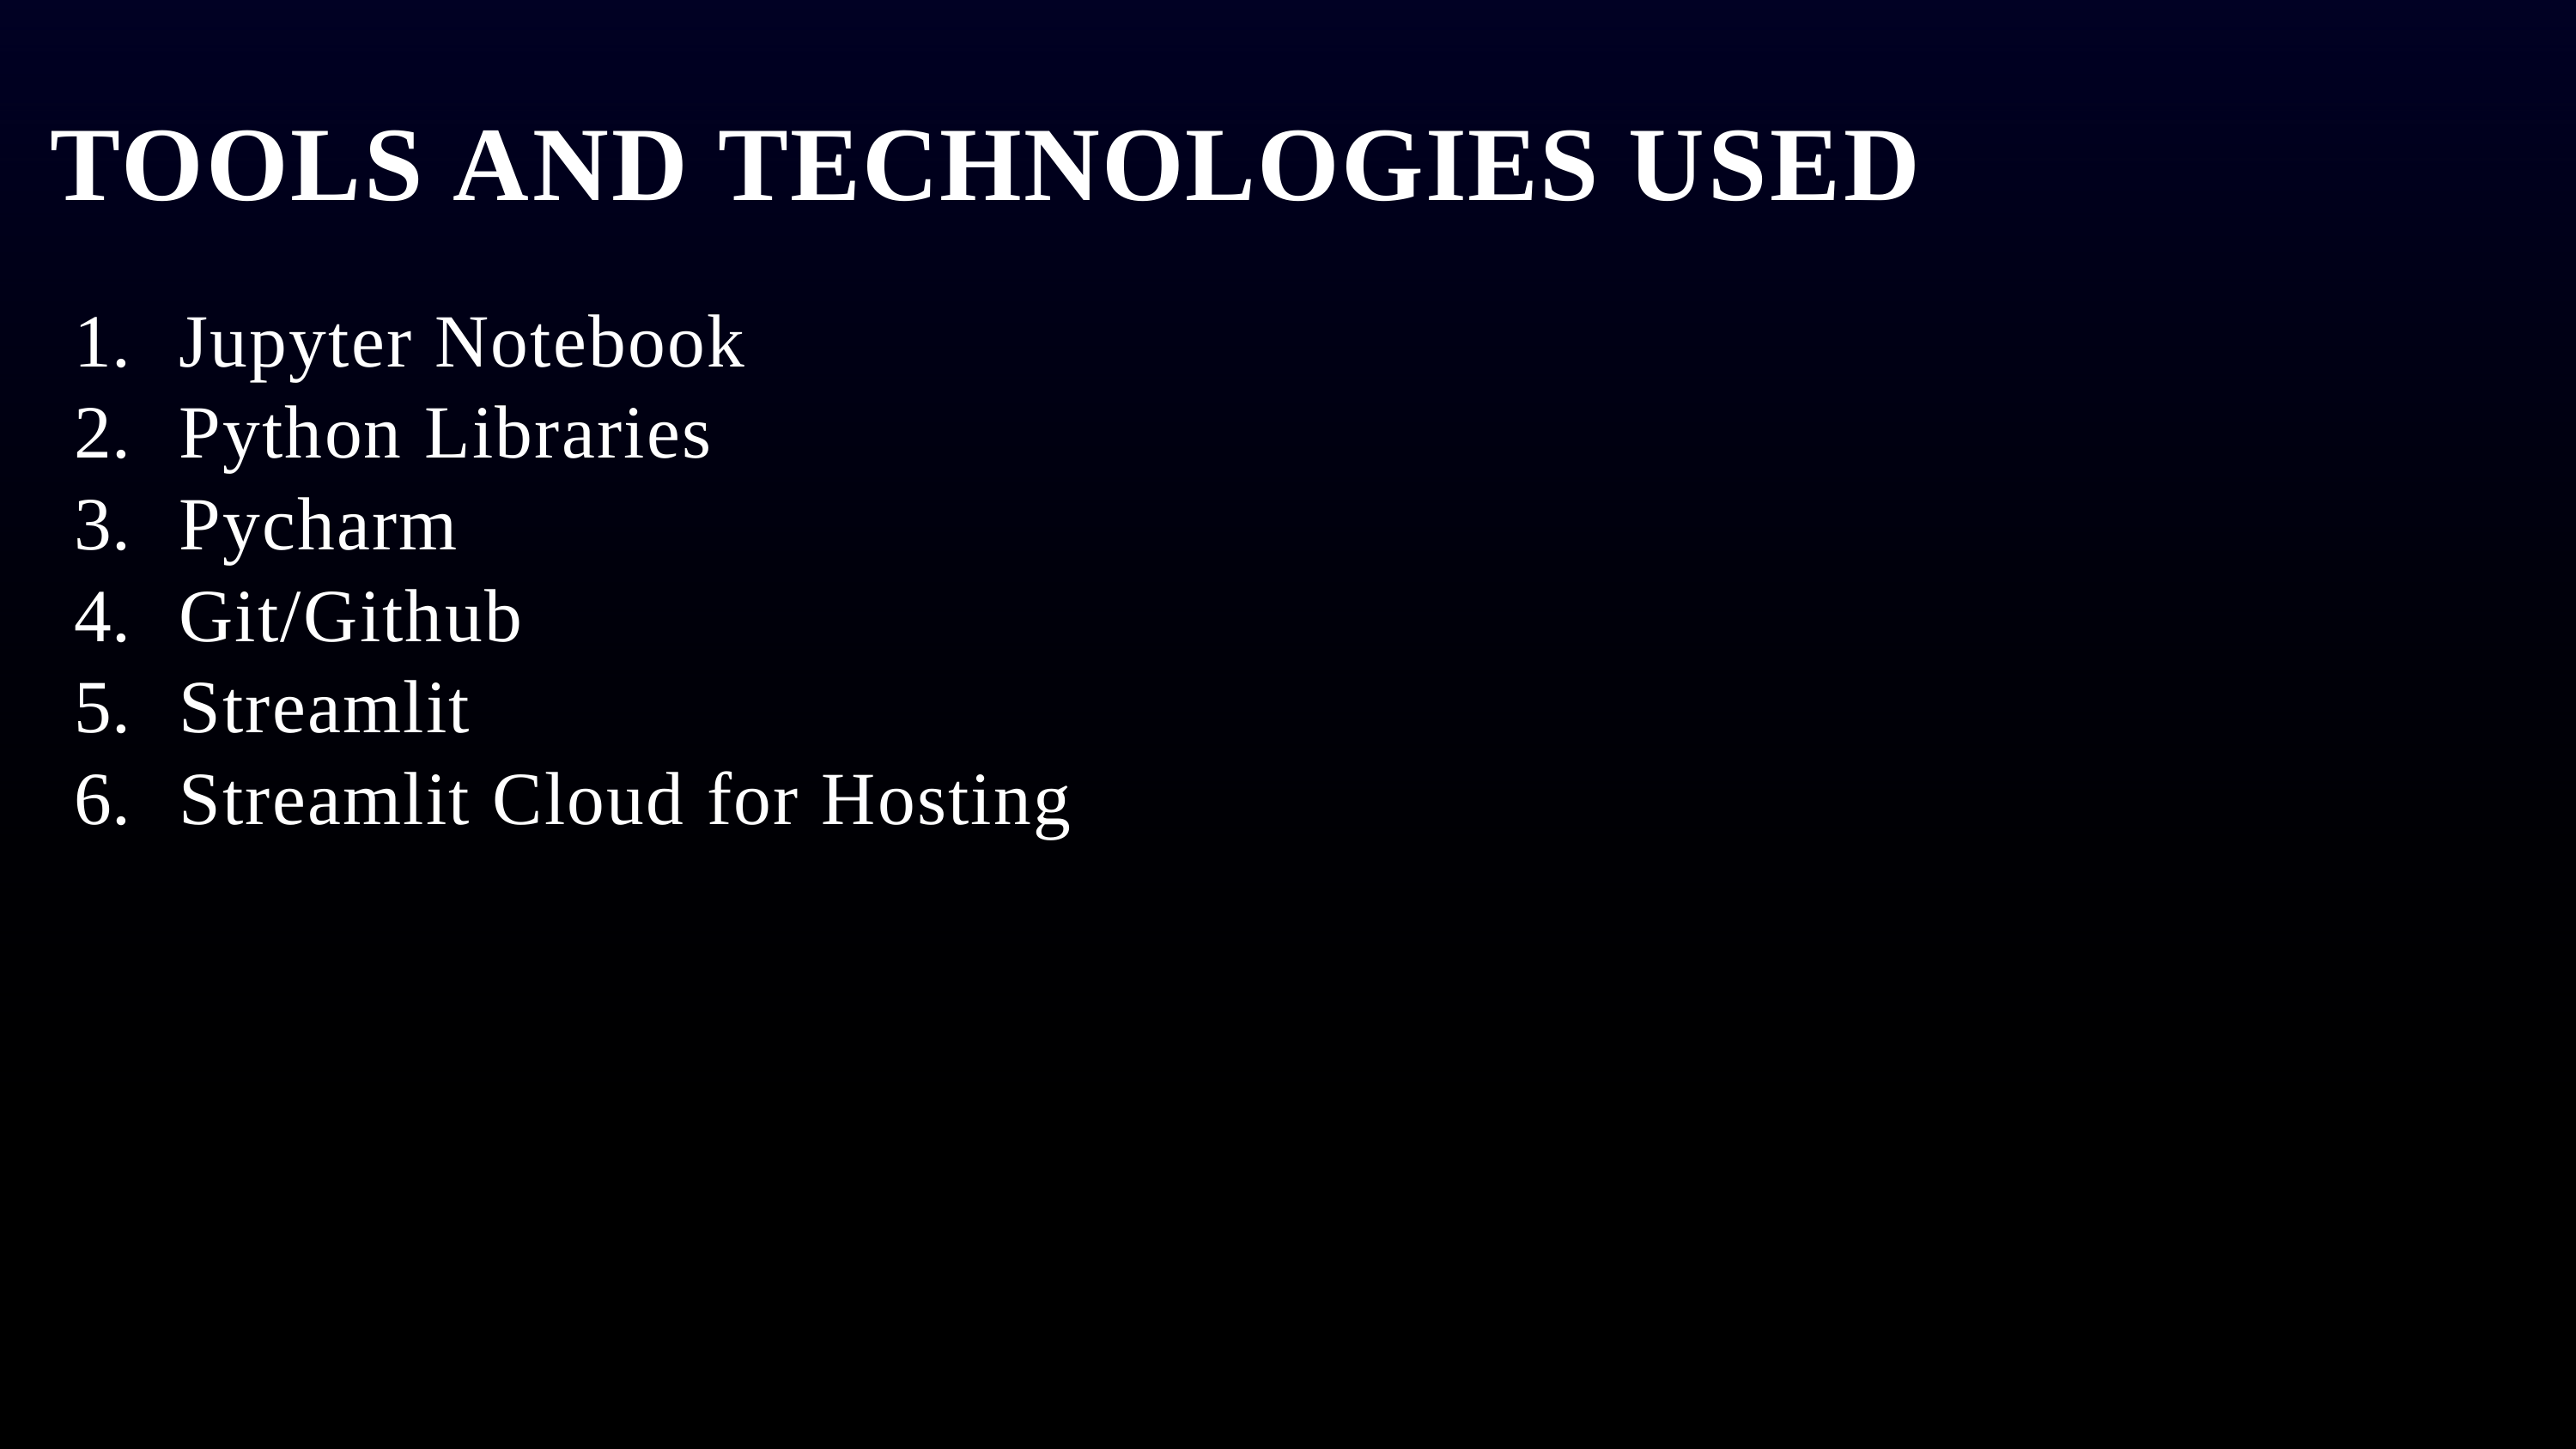

# TOOLS AND TECHNOLOGIES USED
Jupyter Notebook
Python Libraries
Pycharm
Git/Github
Streamlit
Streamlit Cloud for Hosting